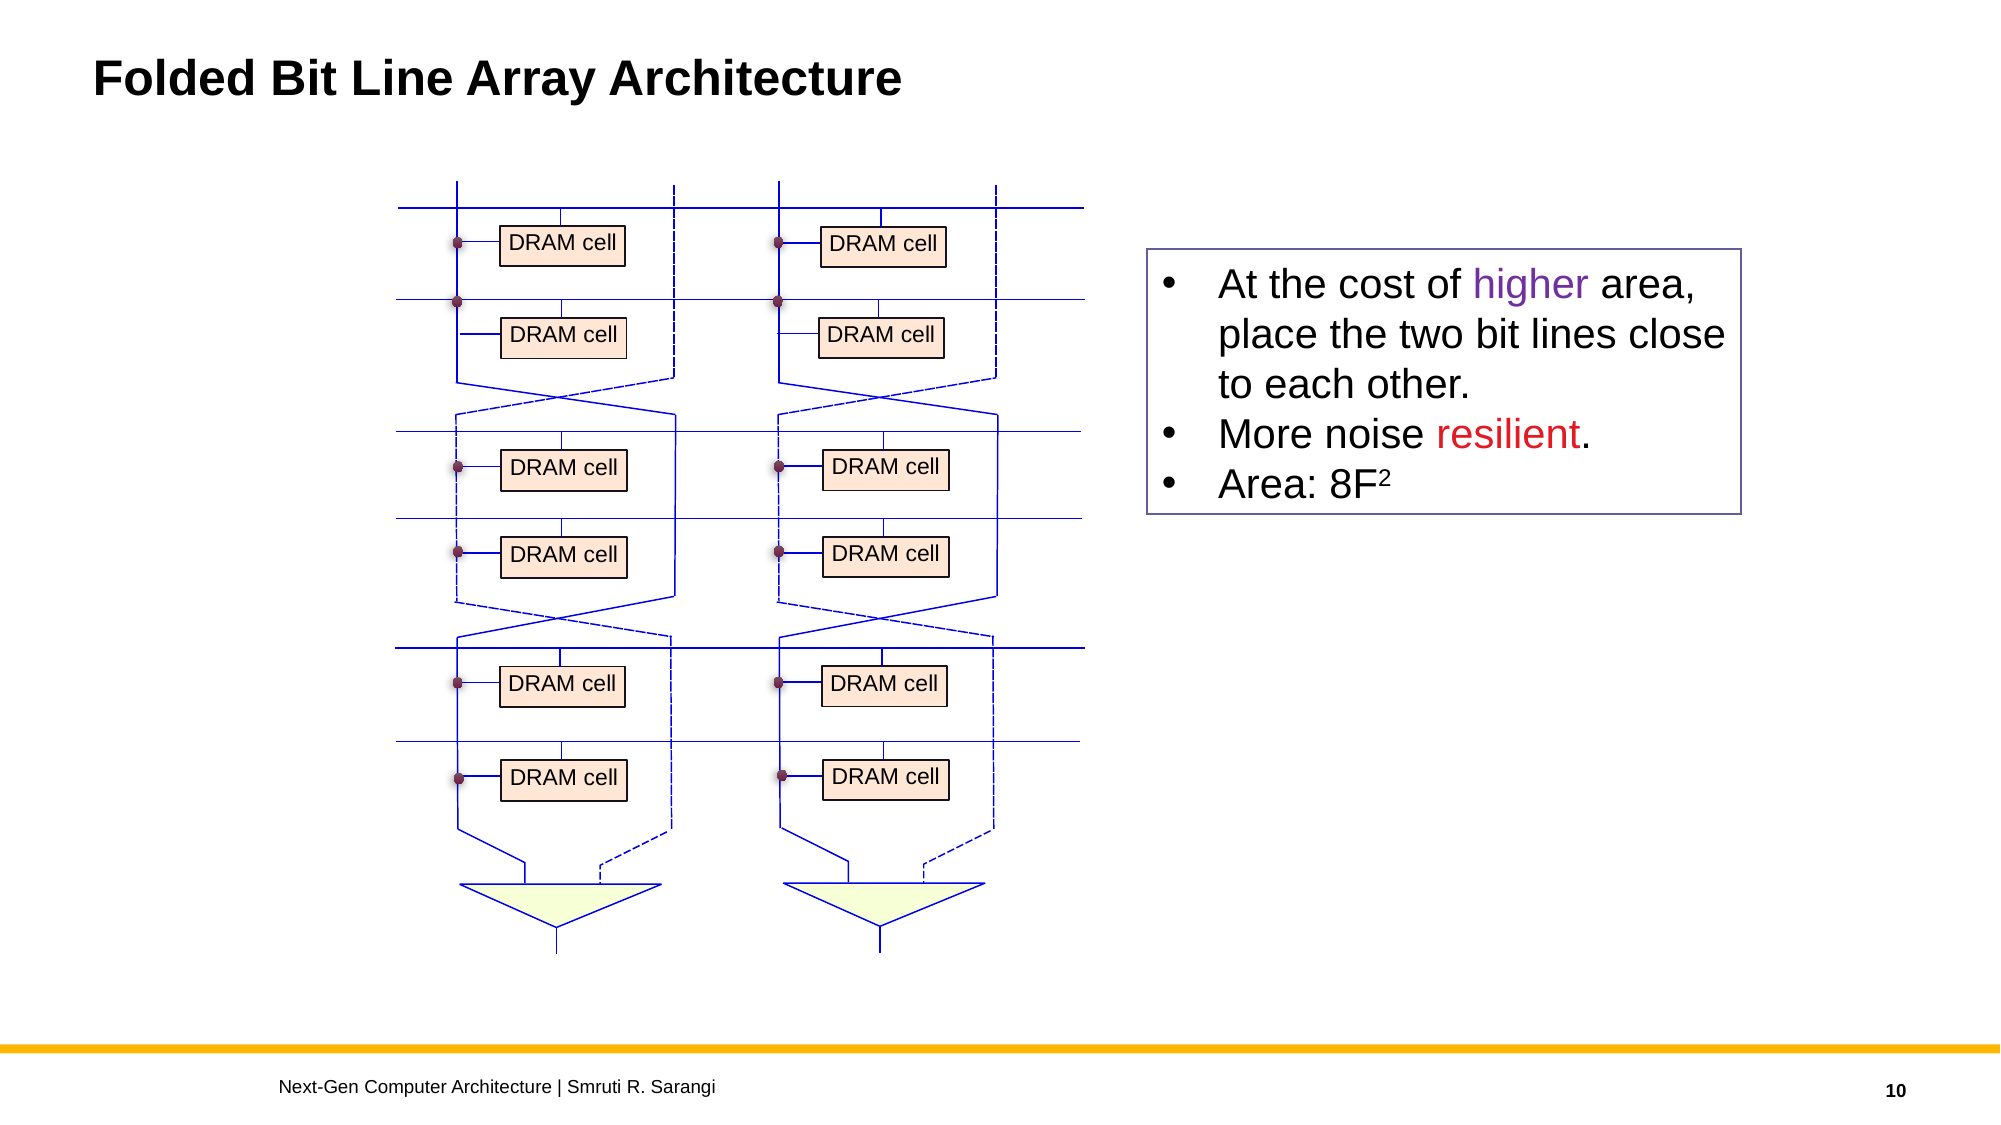

# Folded Bit Line Array Architecture

DRAM cell
DRAM cell

DRAM cell
DRAM cell

DRAM cell
DRAM cell

DRAM cell
DRAM cell

DRAM cell
DRAM cell

DRAM cell
DRAM cell

At the cost of higher area,
place the two bit lines close
to each other.
More noise resilient.
Area: 8F2

Next-Gen Computer Architecture | Smruti R. Sarangi
10